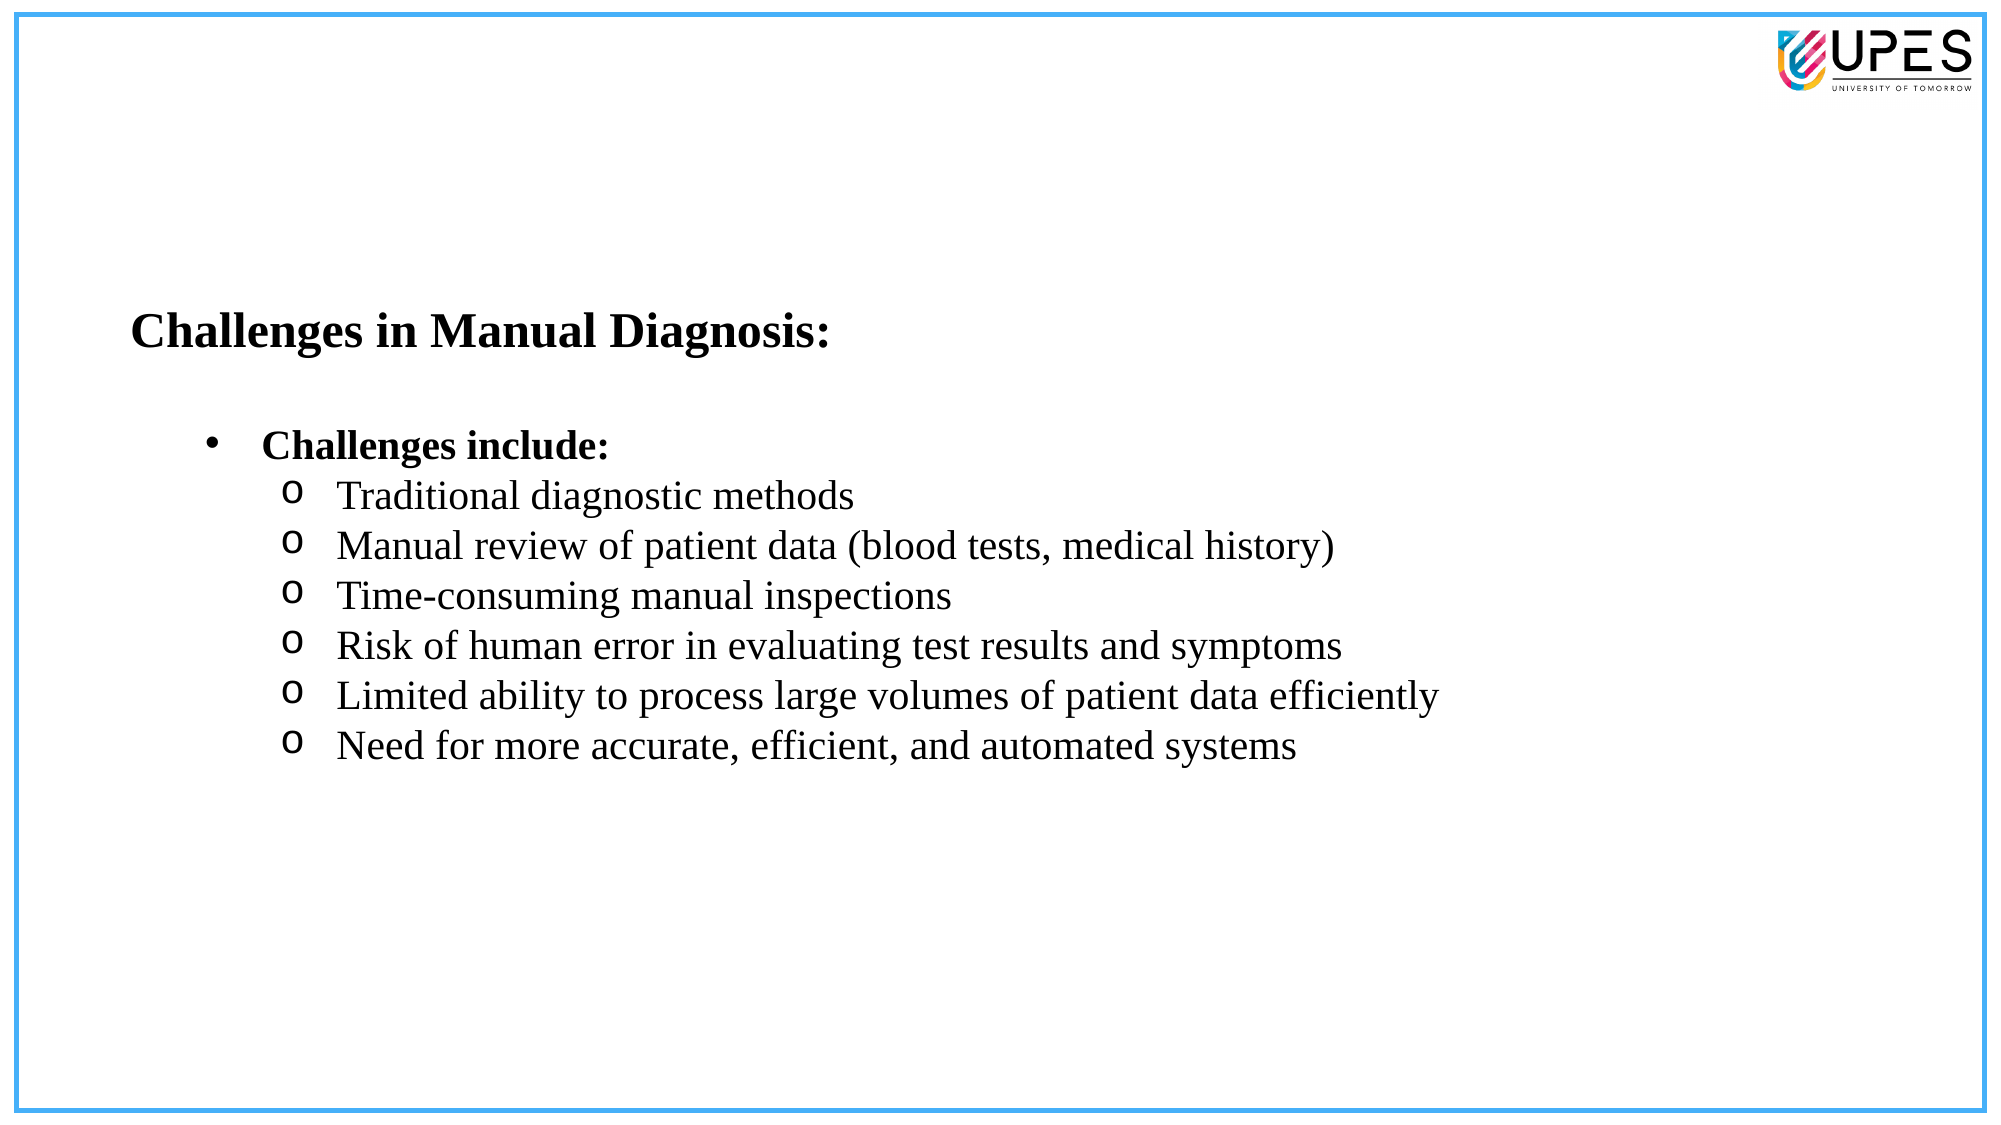

Challenges in Manual Diagnosis:

Challenges include:
Traditional diagnostic methods
Manual review of patient data (blood tests, medical history)
Time-consuming manual inspections
Risk of human error in evaluating test results and symptoms
Limited ability to process large volumes of patient data efficiently
Need for more accurate, efficient, and automated systems